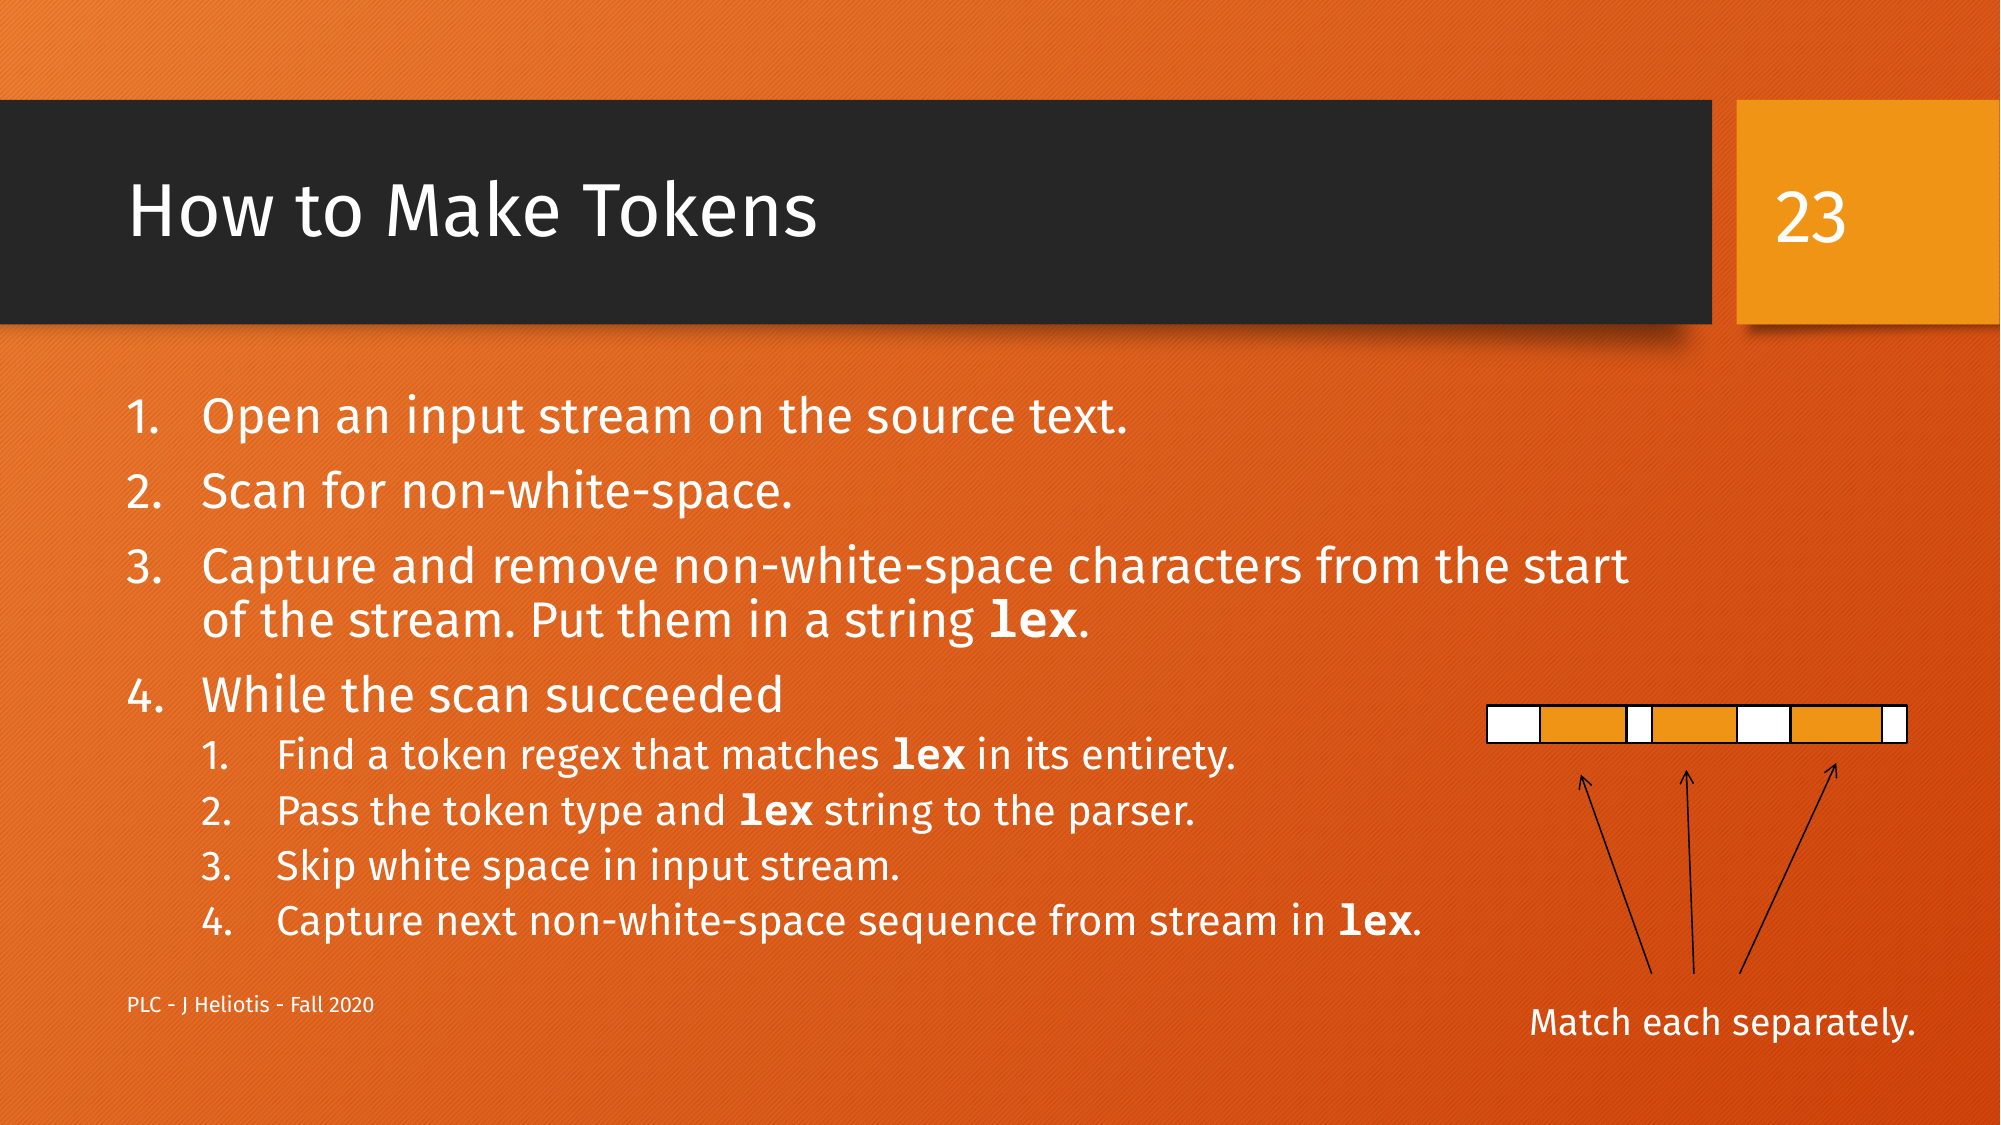

23
# How to Make Tokens
Open an input stream on the source text.
Scan for non-white-space.
Capture and remove non-white-space characters from the start of the stream. Put them in a string lex.
While the scan succeeded
Find a token regex that matches lex in its entirety.
Pass the token type and lex string to the parser.
Skip white space in input stream.
Capture next non-white-space sequence from stream in lex.

PLC - J Heliotis - Fall 2020
Match each separately.